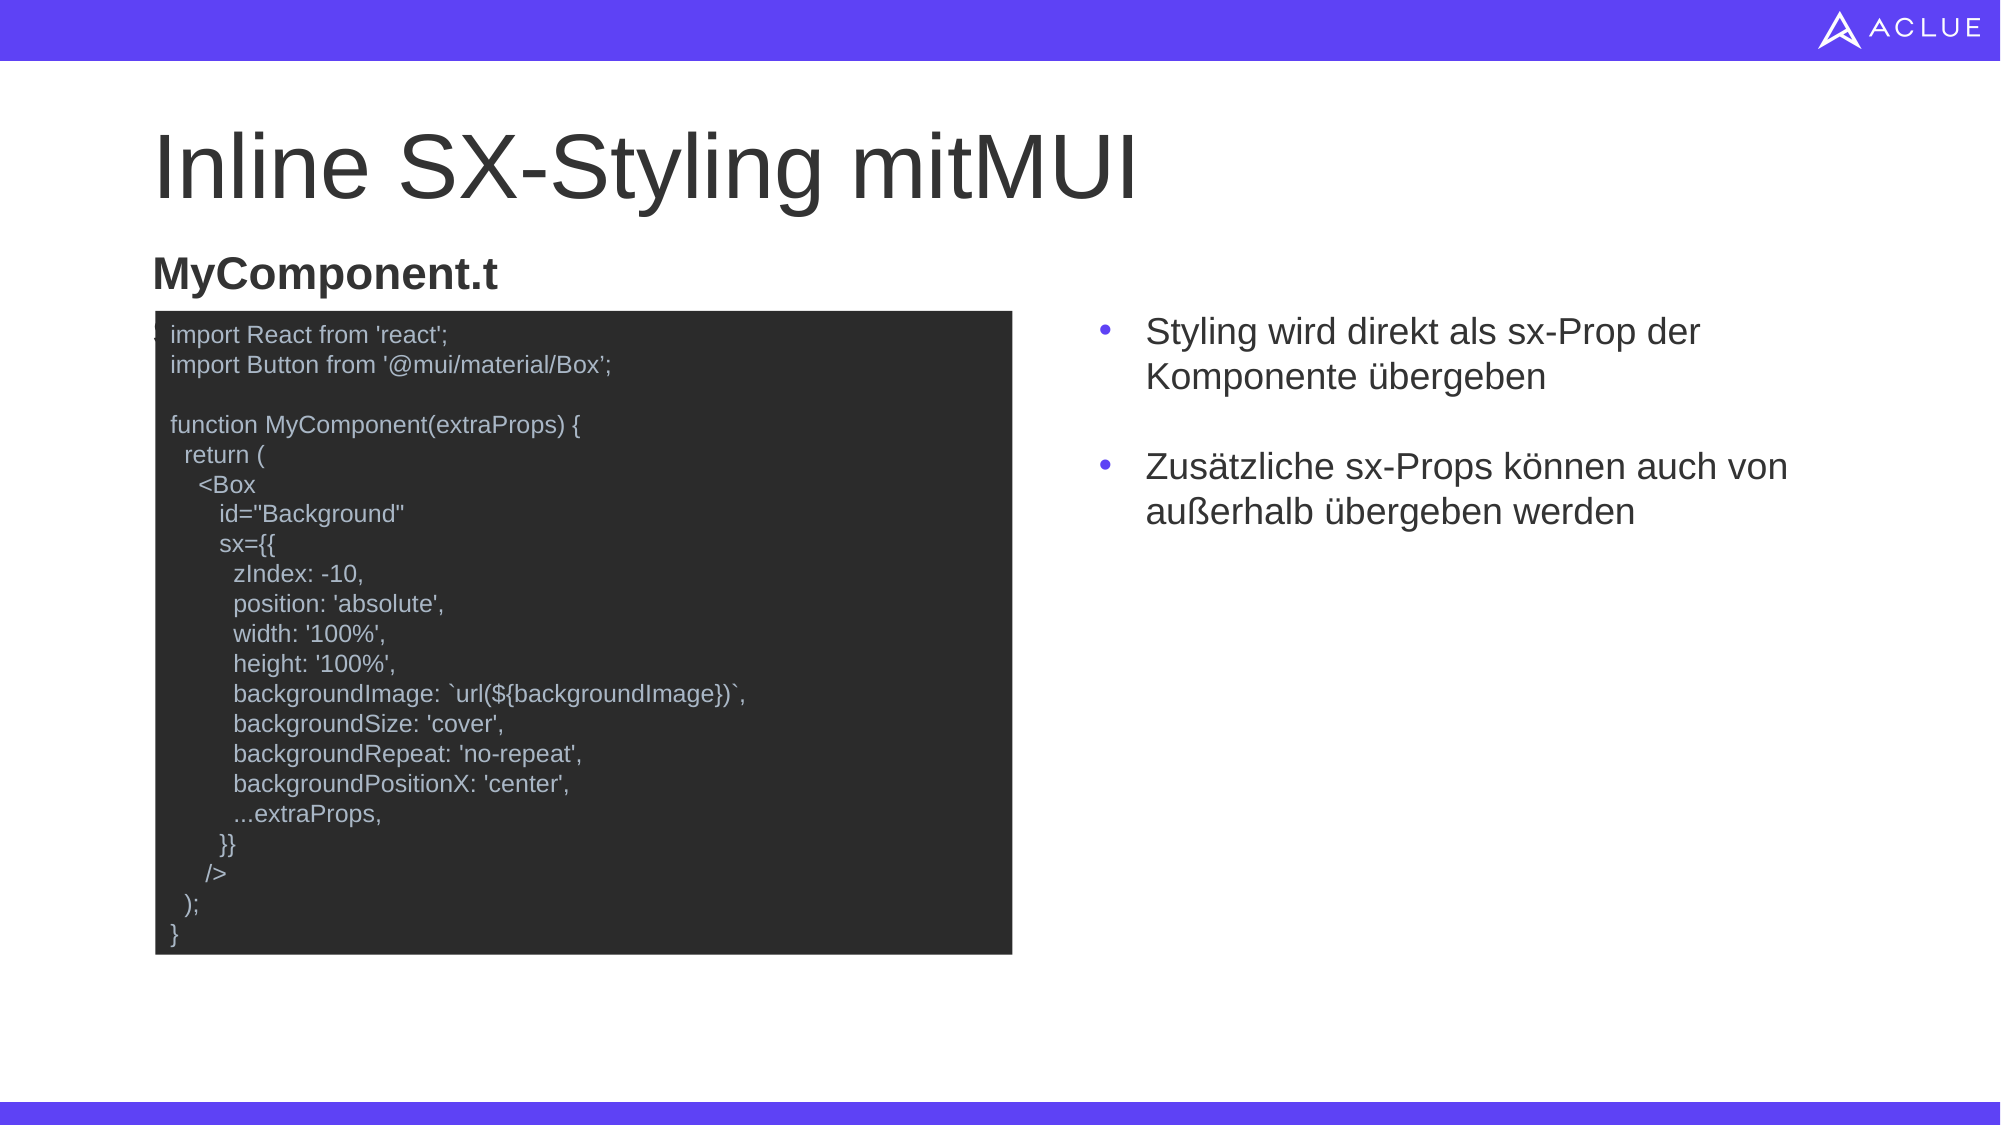

# Inline SX-Styling mitMUI
MyComponent.tsx
Styling wird direkt als sx-Prop der Komponente übergeben

Zusätzliche sx-Props können auch von außerhalb übergeben werden
import React from 'react';
import Button from '@mui/material/Box’;

function MyComponent(extraProps) {
  return (
    <Box
       id="Background"
       sx={{
         zIndex: -10,
         position: 'absolute',
         width: '100%',
         height: '100%',
         backgroundImage: `url(${backgroundImage})`,
         backgroundSize: 'cover',
         backgroundRepeat: 'no-repeat',
         backgroundPositionX: 'center',
         ...extraProps,
       }}
     />
  );
}